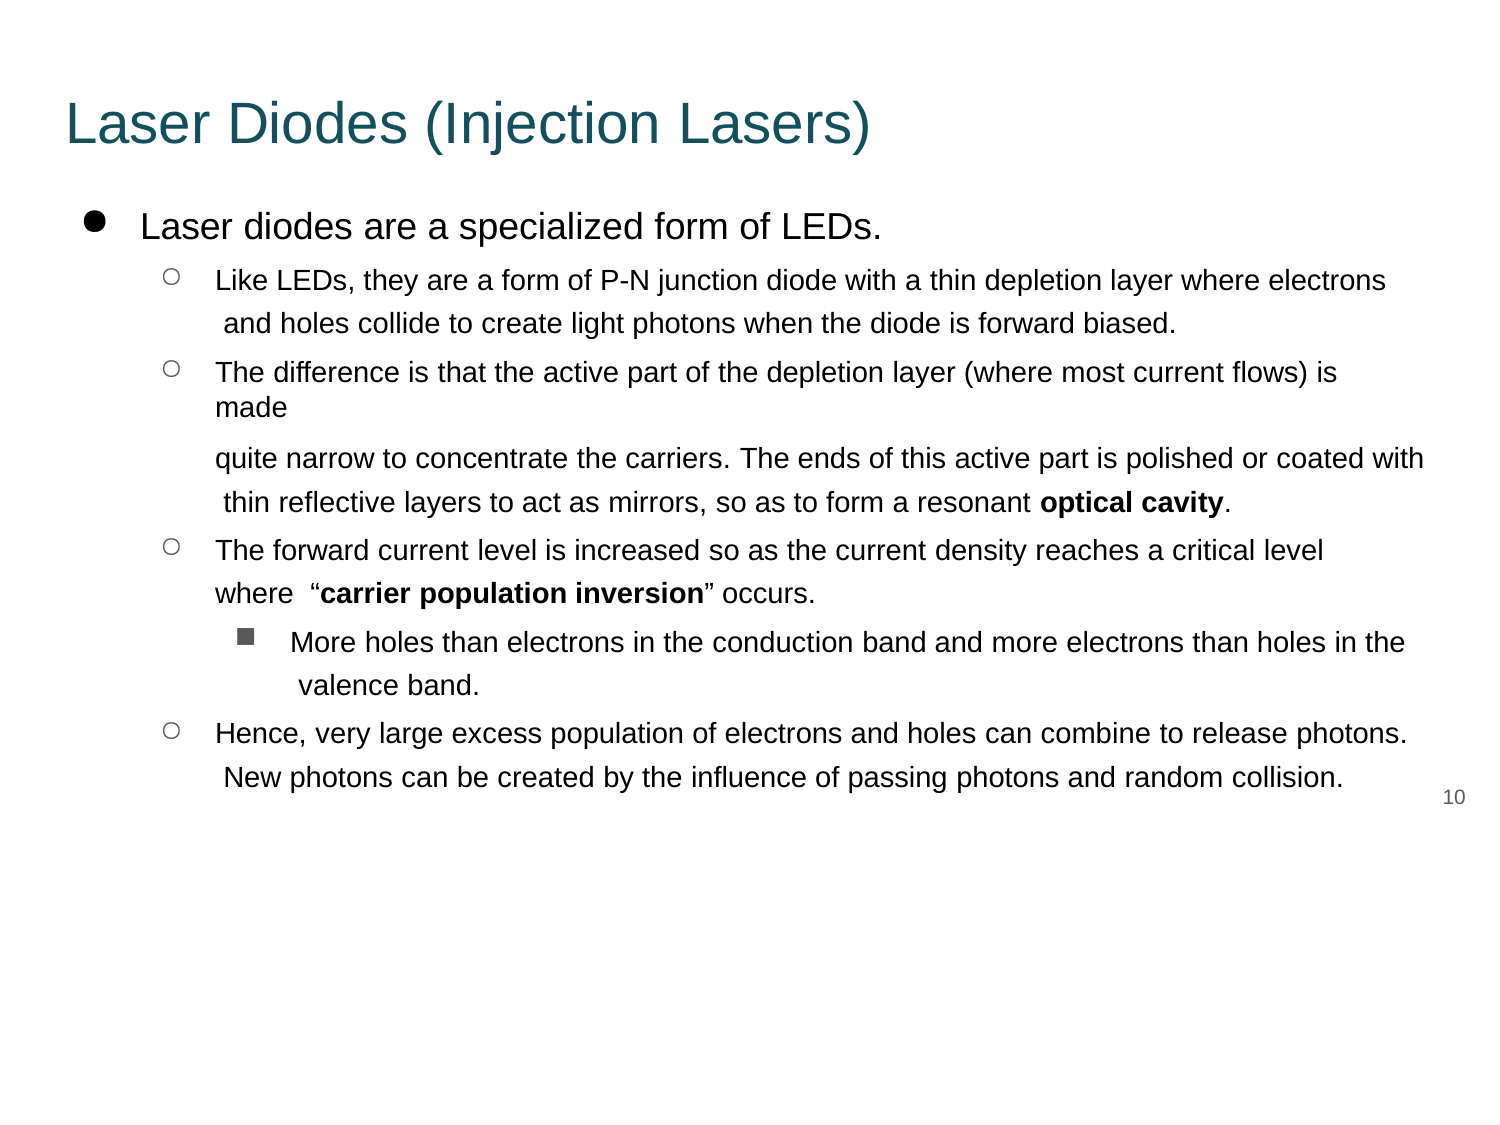

# Laser Diodes (Injection Lasers)
Laser diodes are a specialized form of LEDs.
Like LEDs, they are a form of P-N junction diode with a thin depletion layer where electrons  and holes collide to create light photons when the diode is forward biased.
The difference is that the active part of the depletion layer (where most current flows) is made
quite narrow to concentrate the carriers. The ends of this active part is polished or coated with  thin reflective layers to act as mirrors, so as to form a resonant optical cavity.
The forward current level is increased so as the current density reaches a critical level where  “carrier population inversion” occurs.
More holes than electrons in the conduction band and more electrons than holes in the  valence band.
Hence, very large excess population of electrons and holes can combine to release photons.  New photons can be created by the influence of passing photons and random collision.
10